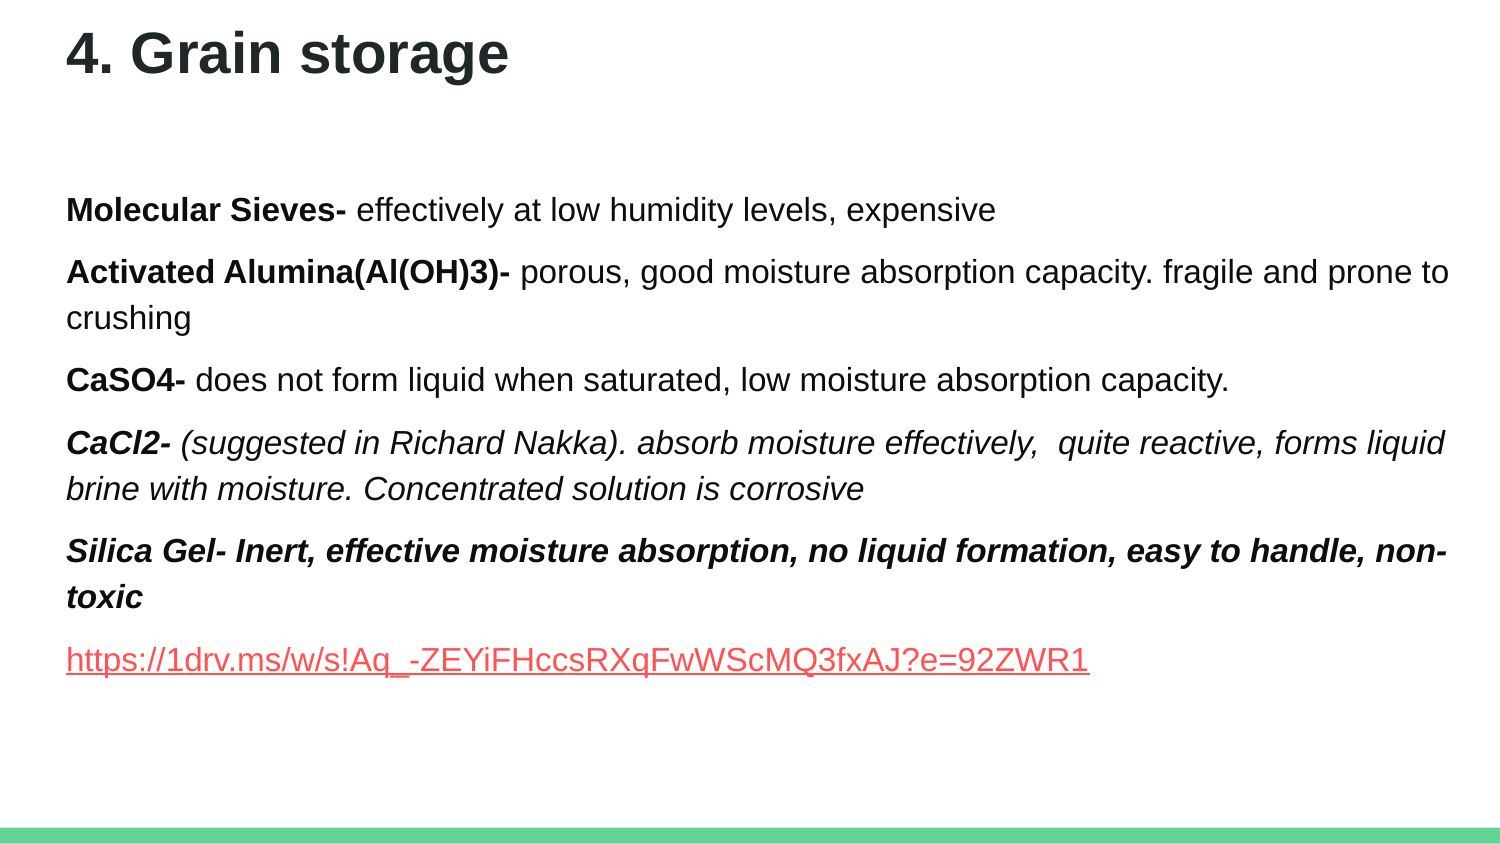

# 4. Grain storage
Molecular Sieves- effectively at low humidity levels, expensive
Activated Alumina(Al(OH)3)- porous, good moisture absorption capacity. fragile and prone to crushing
CaSO4- does not form liquid when saturated, low moisture absorption capacity.
CaCl2- (suggested in Richard Nakka). absorb moisture effectively,  quite reactive, forms liquid brine with moisture. Concentrated solution is corrosive
Silica Gel- Inert, effective moisture absorption, no liquid formation, easy to handle, non-toxic
https://1drv.ms/w/s!Aq_-ZEYiFHccsRXqFwWScMQ3fxAJ?e=92ZWR1